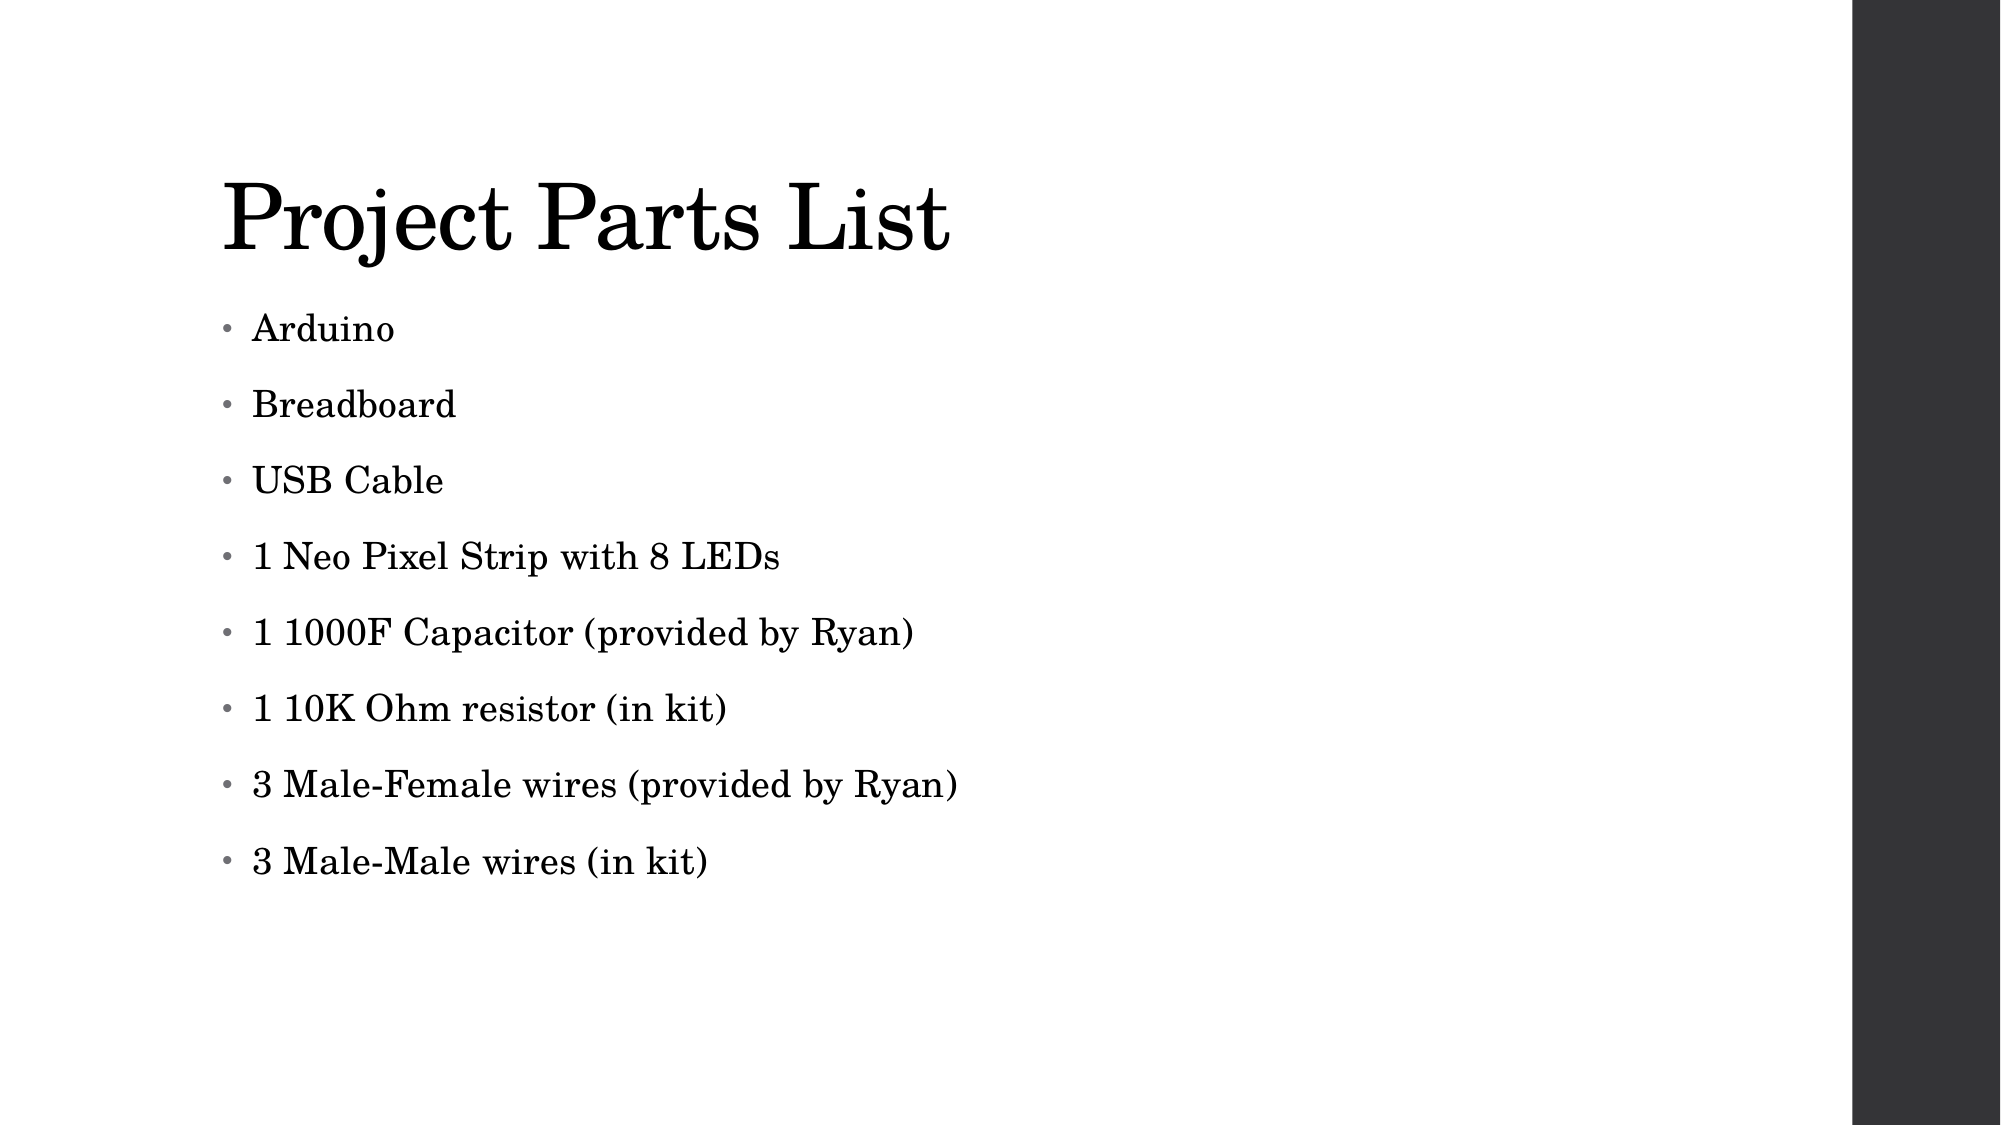

# Project Parts List
Arduino
Breadboard
USB Cable
1 Neo Pixel Strip with 8 LEDs
1 1000F Capacitor (provided by Ryan)
1 10K Ohm resistor (in kit)
3 Male-Female wires (provided by Ryan)
3 Male-Male wires (in kit)